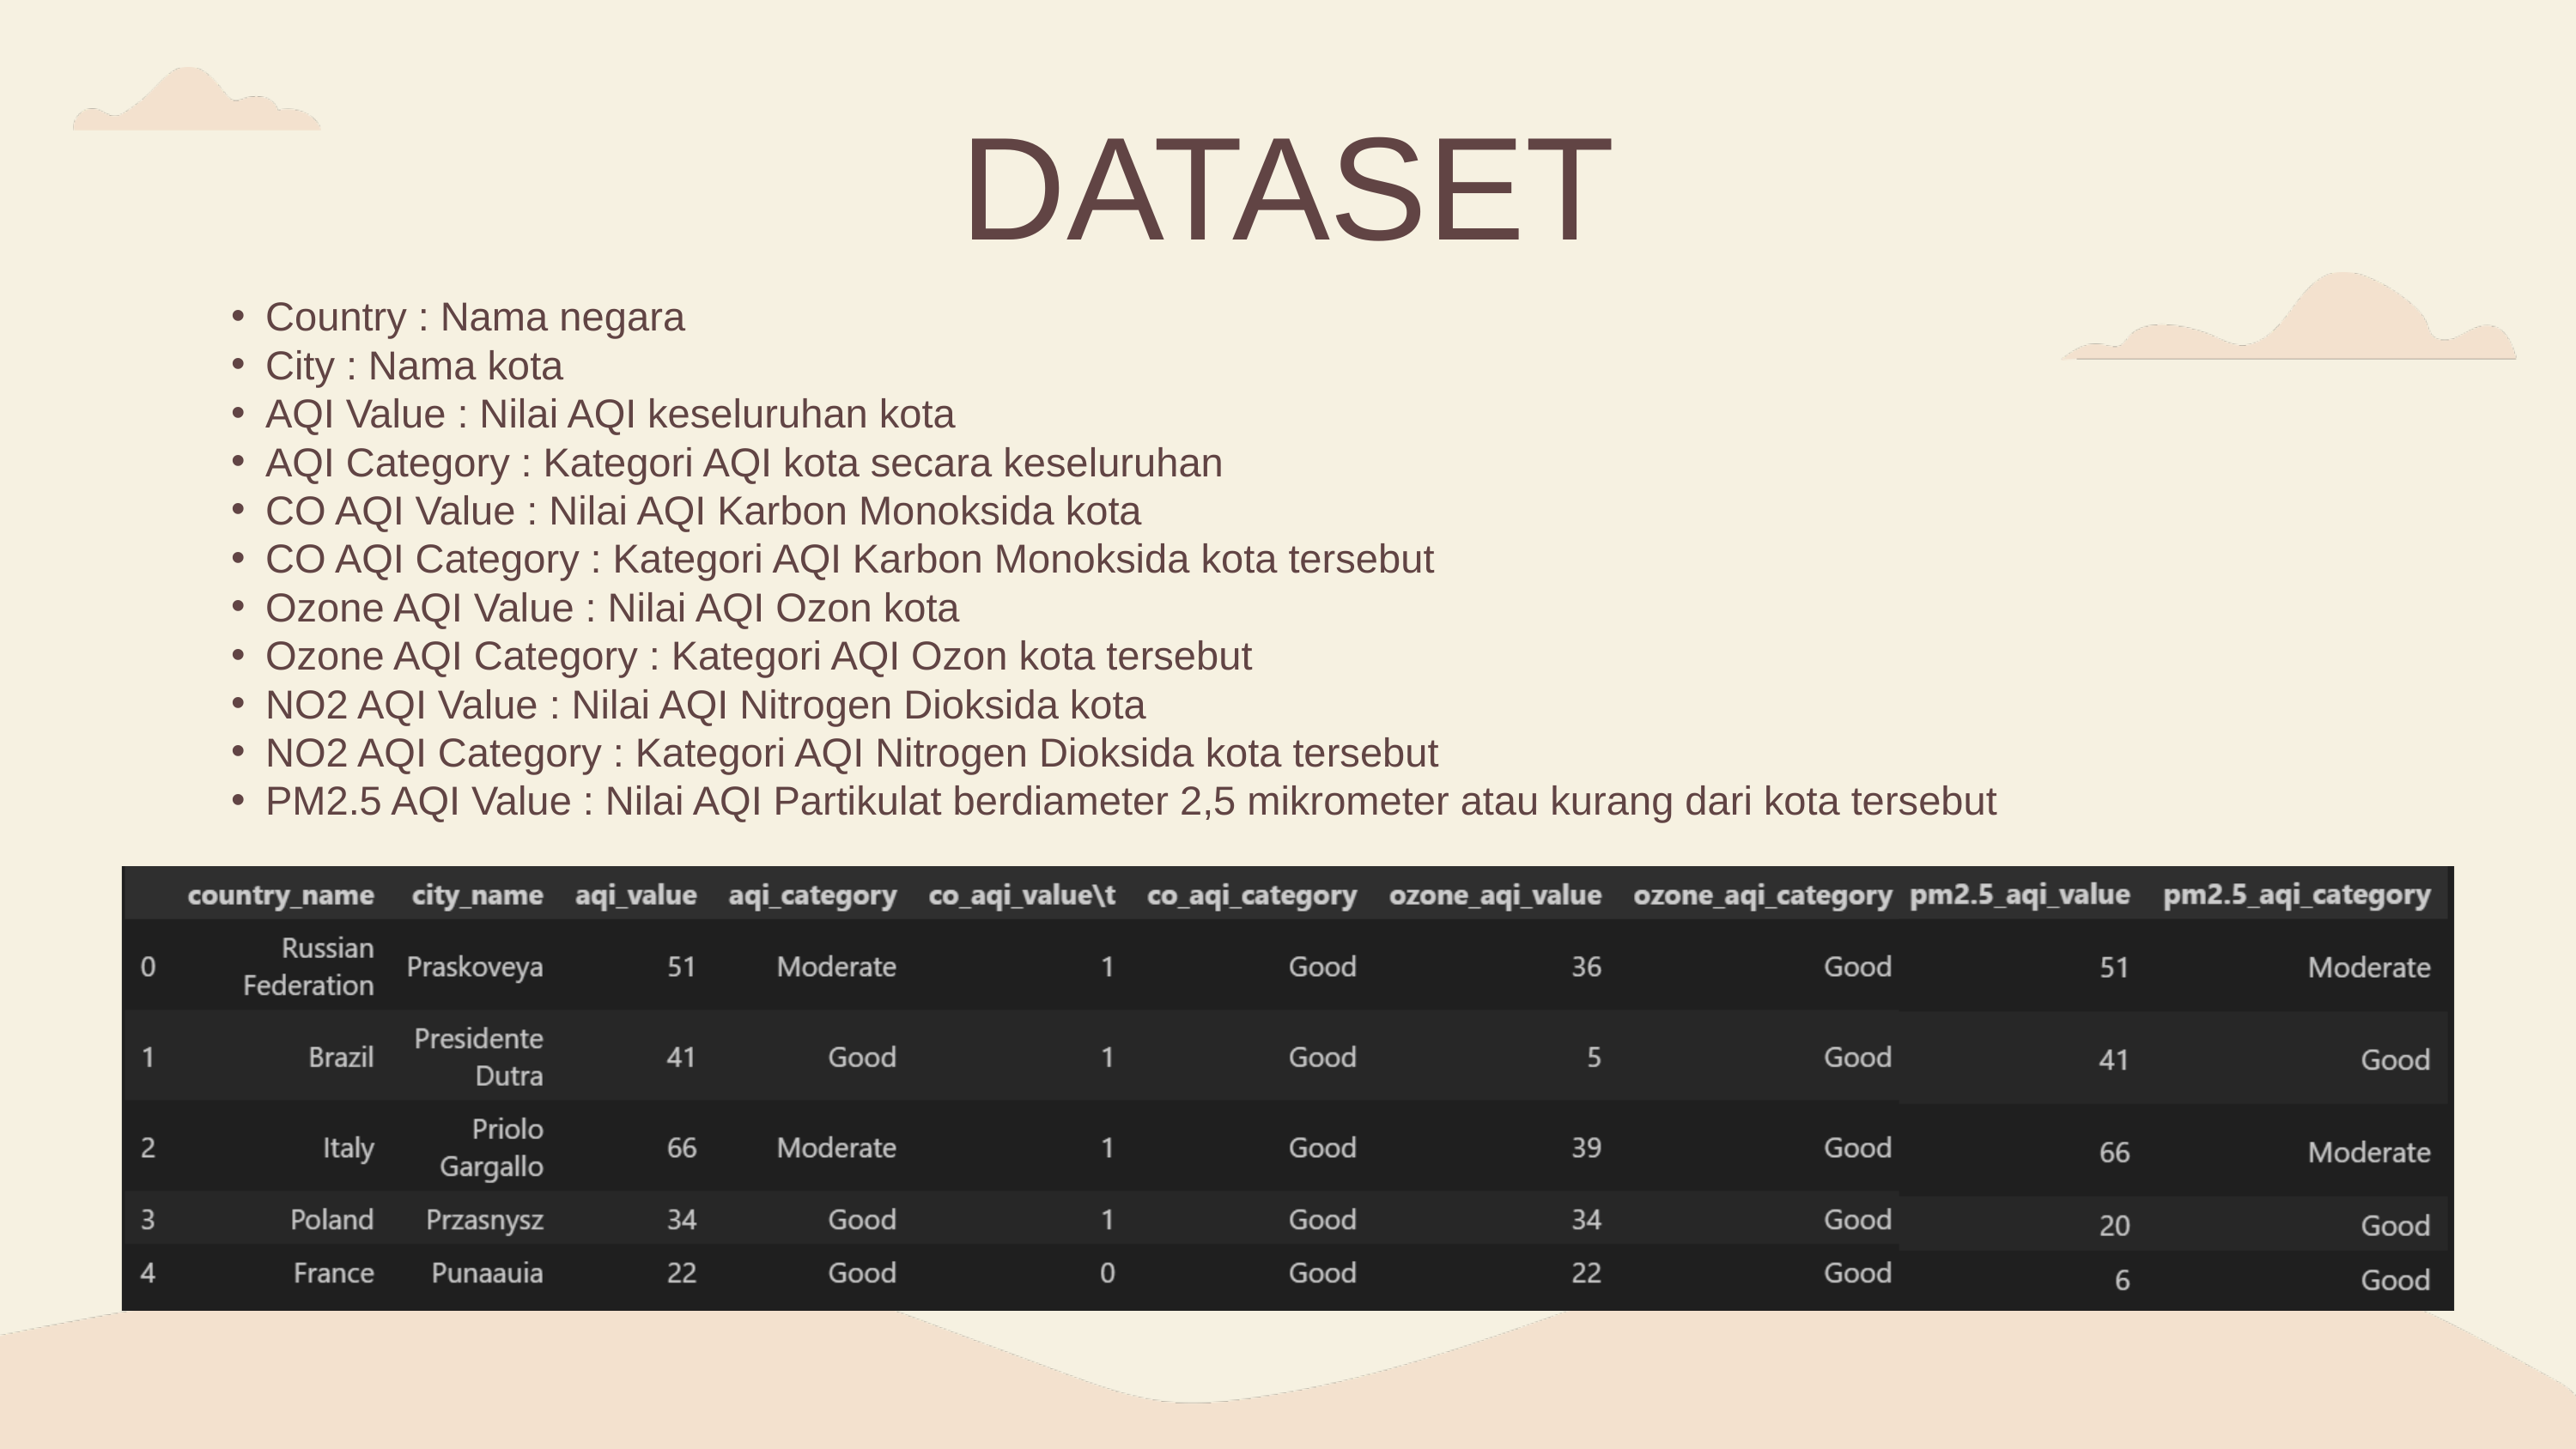

DATASET

Country : Nama negara
City : Nama kota
AQI Value : Nilai AQI keseluruhan kota
AQI Category : Kategori AQI kota secara keseluruhan
CO AQI Value : Nilai AQI Karbon Monoksida kota
CO AQI Category : Kategori AQI Karbon Monoksida kota tersebut
Ozone AQI Value : Nilai AQI Ozon kota
Ozone AQI Category : Kategori AQI Ozon kota tersebut
NO2 AQI Value : Nilai AQI Nitrogen Dioksida kota
NO2 AQI Category : Kategori AQI Nitrogen Dioksida kota tersebut
PM2.5 AQI Value : Nilai AQI Partikulat berdiameter 2,5 mikrometer atau kurang dari kota tersebut